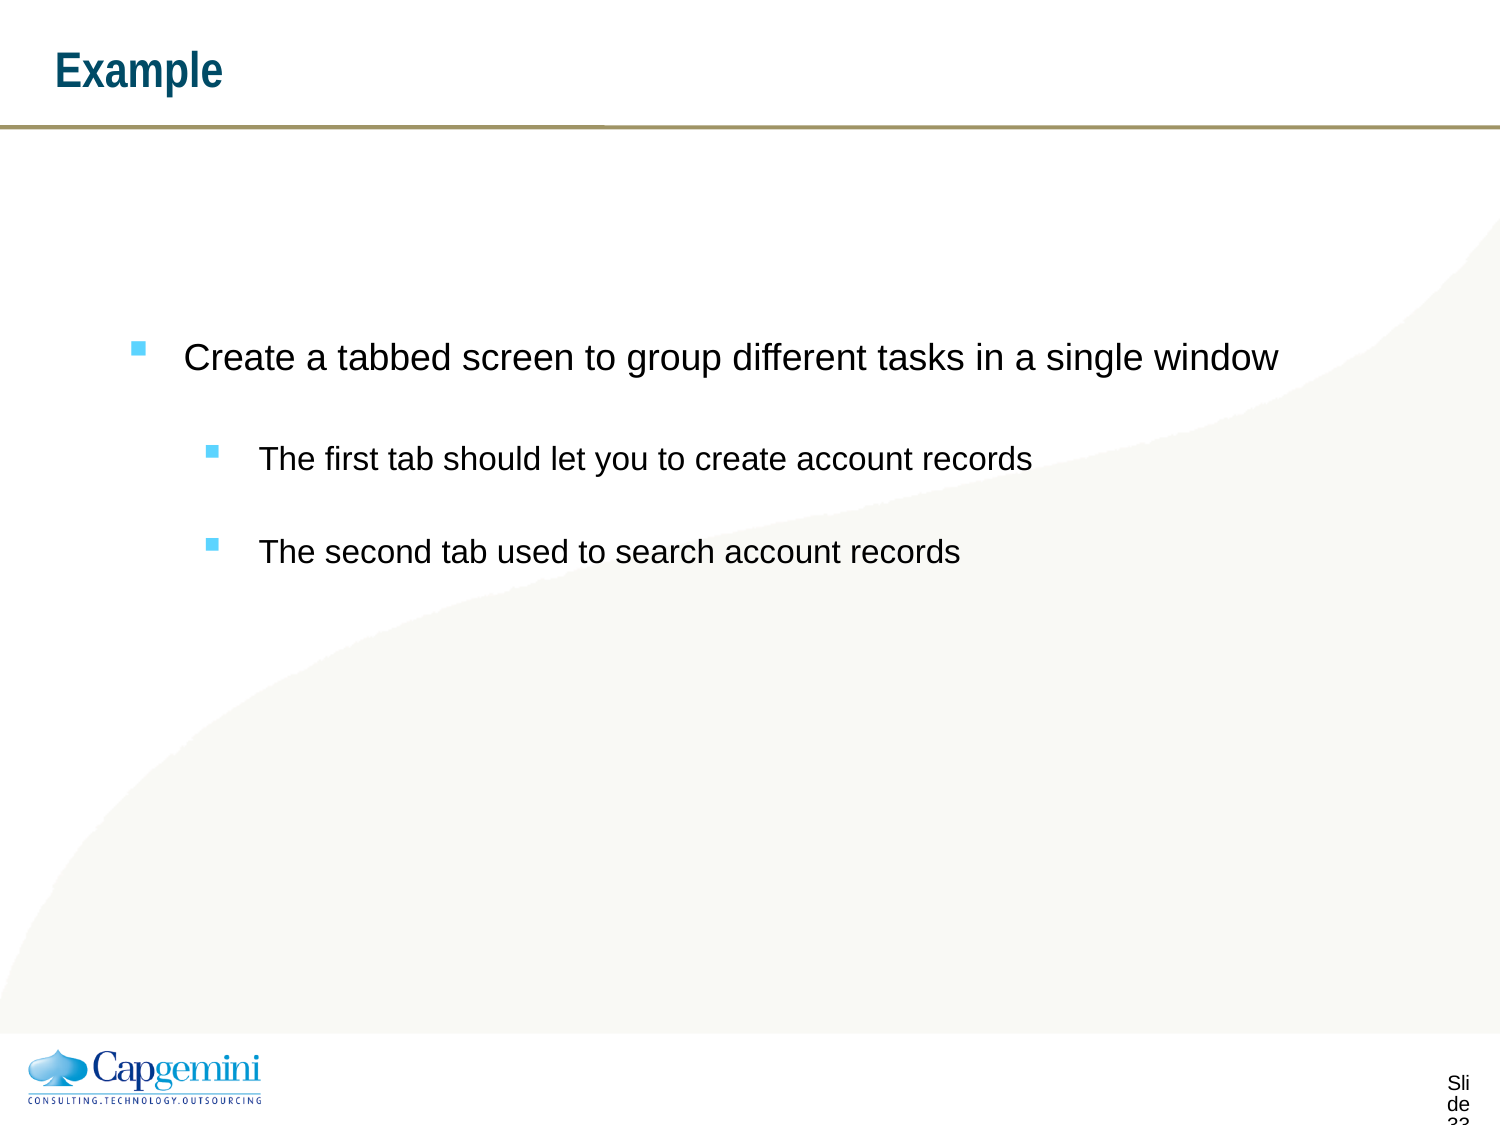

# Example

Create a tabbed screen to group different tasks in a single window

The first tab should let you to create account records

The second tab used to search account records

Slide 33